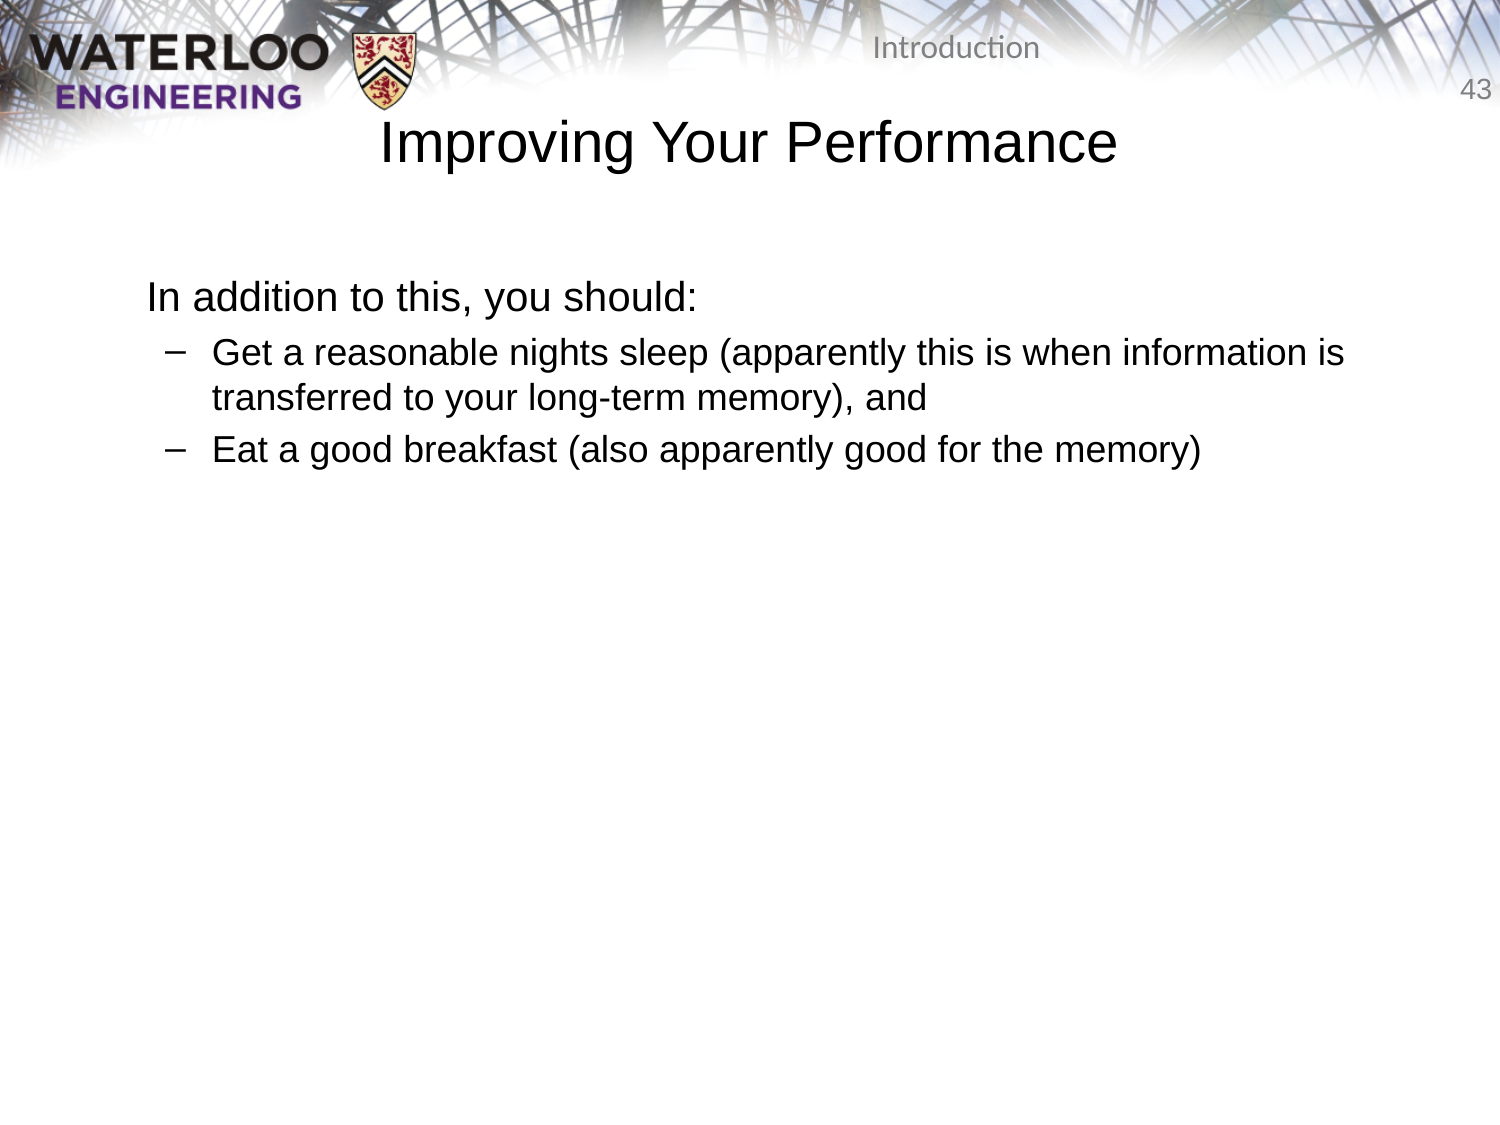

# Improving Your Performance
In addition to this, you should:
Get a reasonable nights sleep (apparently this is when information is transferred to your long-term memory), and
Eat a good breakfast (also apparently good for the memory)